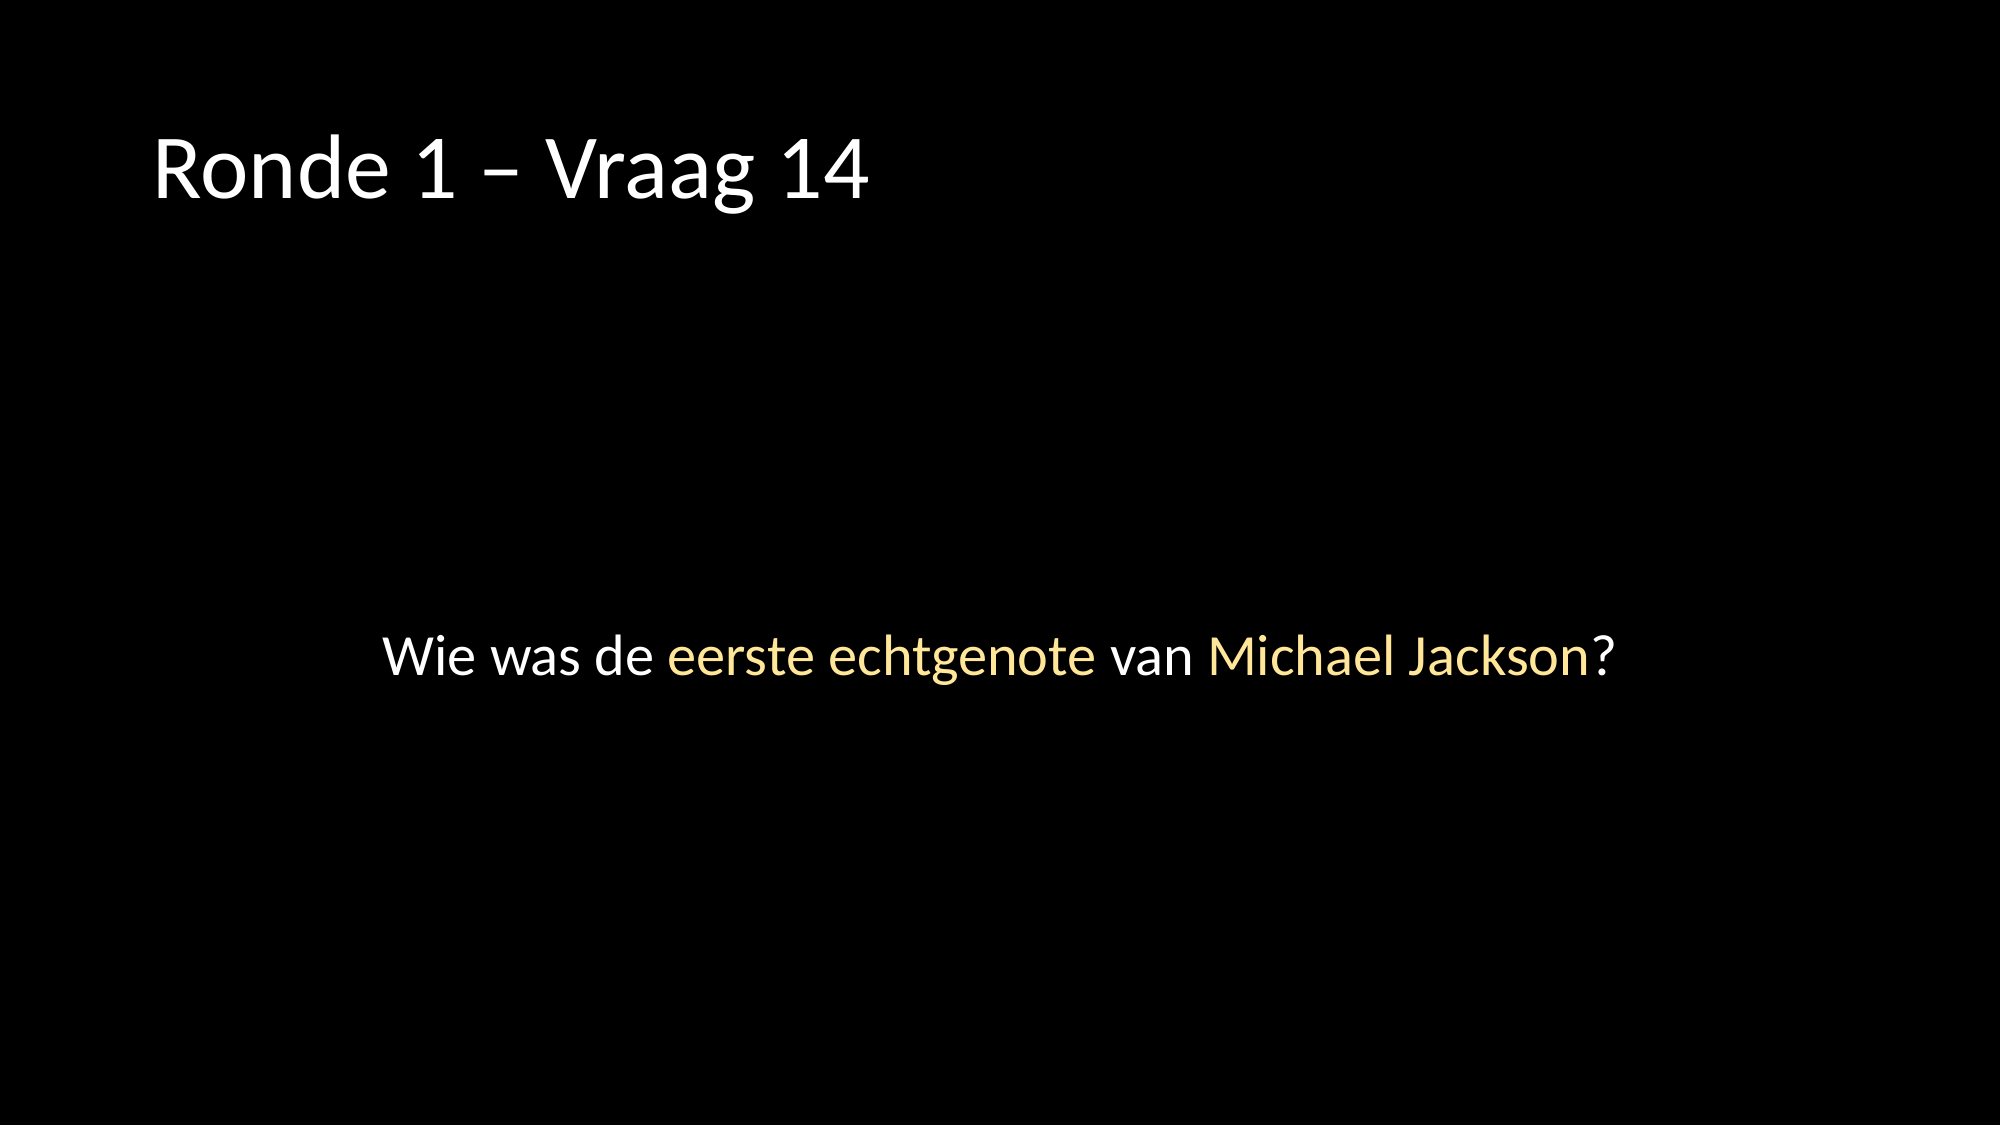

# Ronde 1 – Vraag 14
Wie was de eerste echtgenote van Michael Jackson?